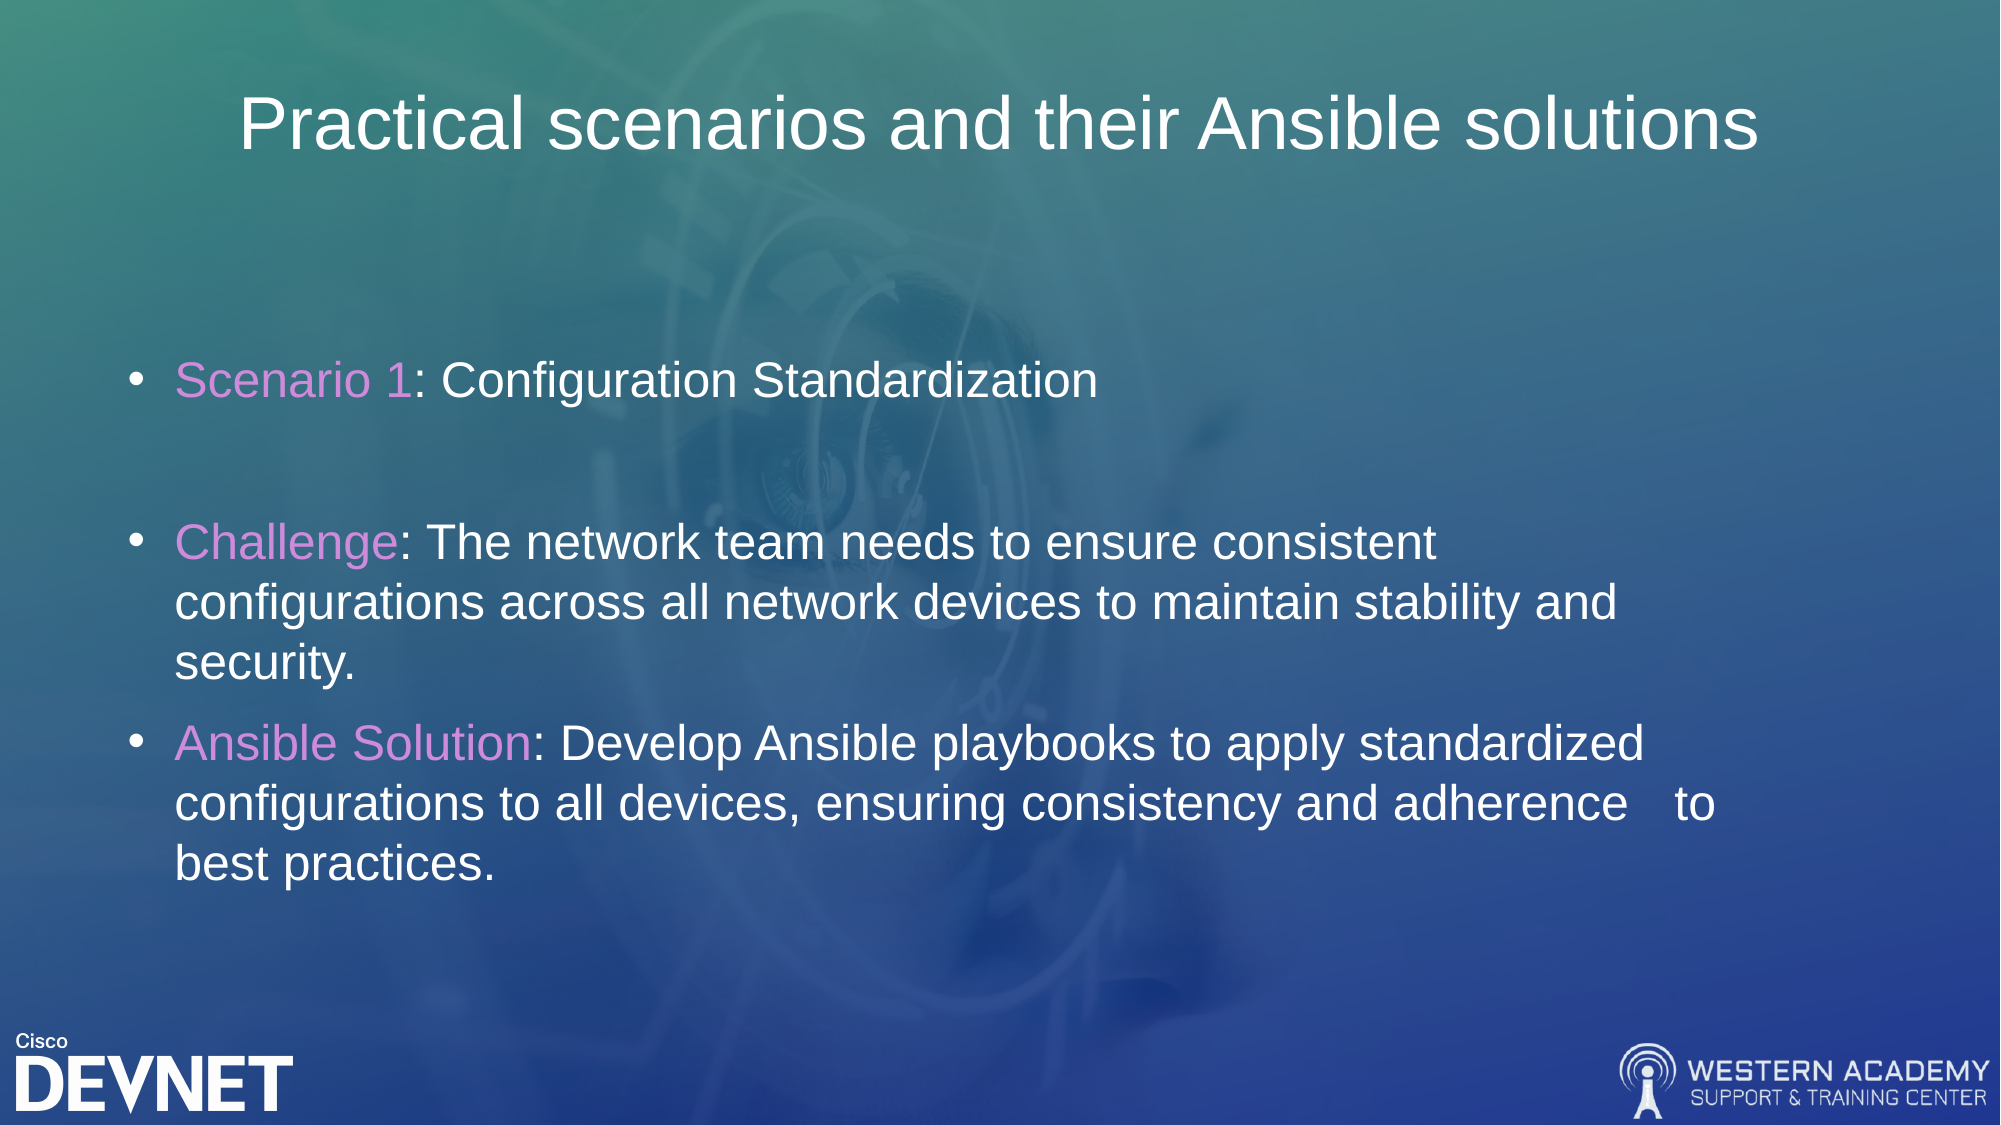

# Practical scenarios and their Ansible solutions
Scenario 1: Configuration Standardization

Challenge: The network team needs to ensure consistent 	configurations across all network devices to maintain stability and 	security.
Ansible Solution: Develop Ansible playbooks to apply standardized 	configurations to all devices, ensuring consistency and adherence 	to best practices.